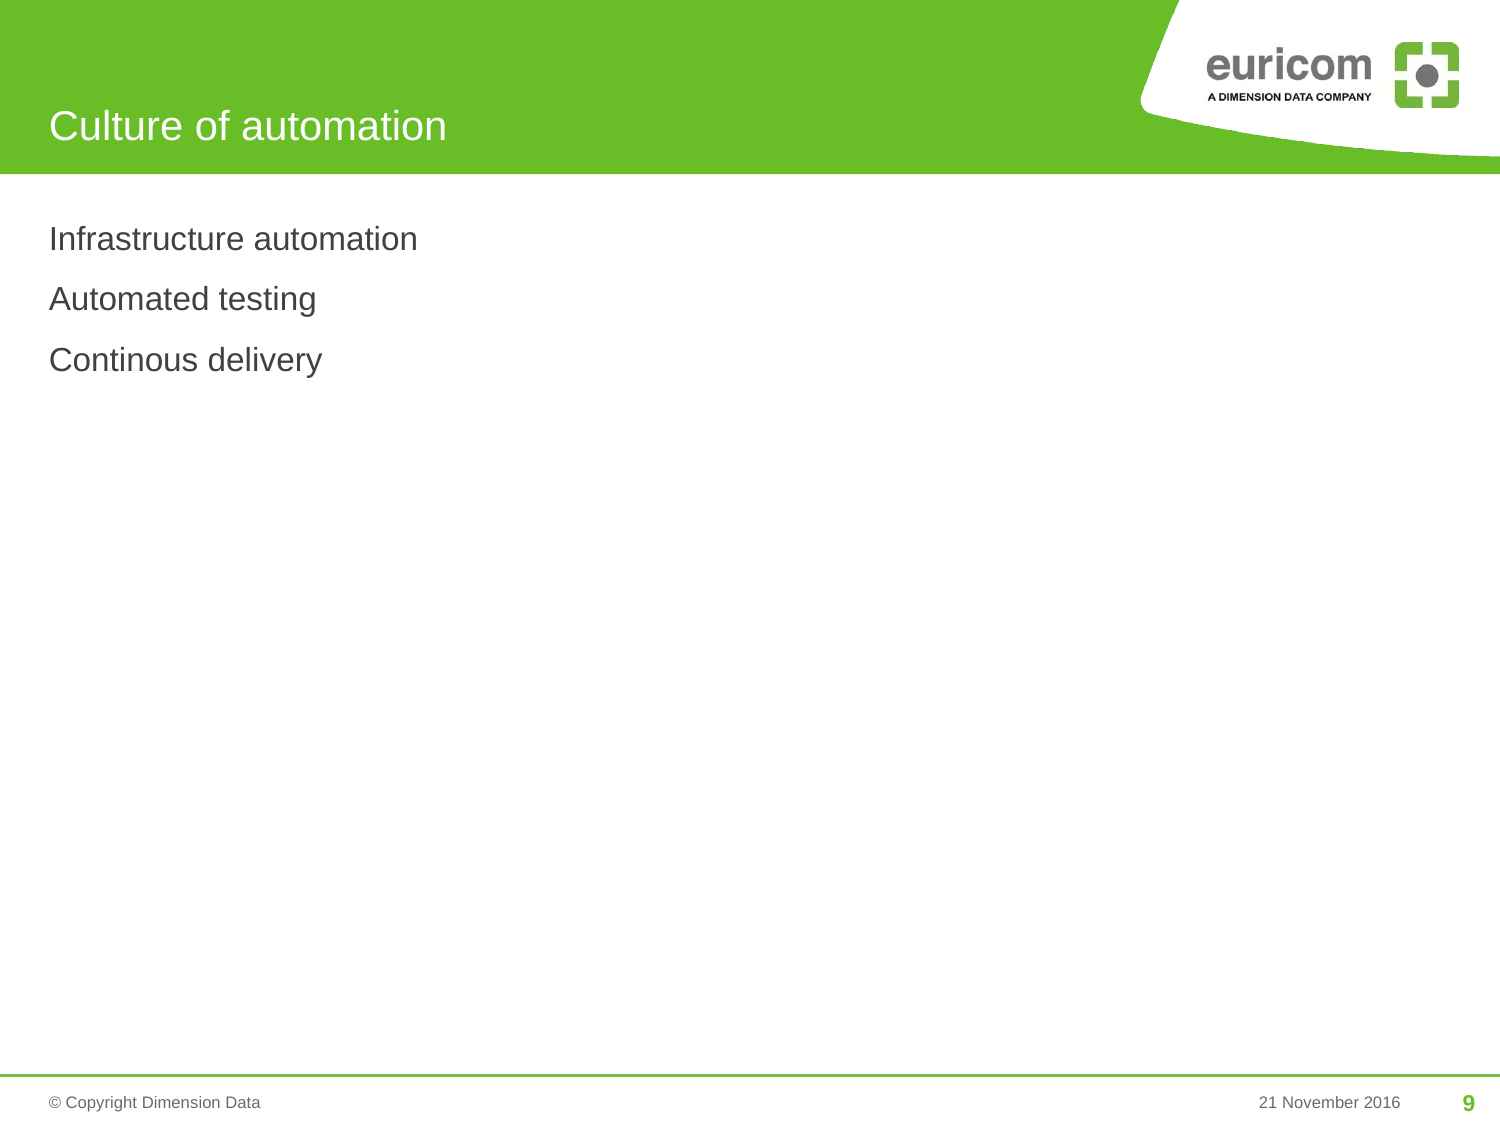

# Culture of automation
Infrastructure automation
Automated testing
Continous delivery